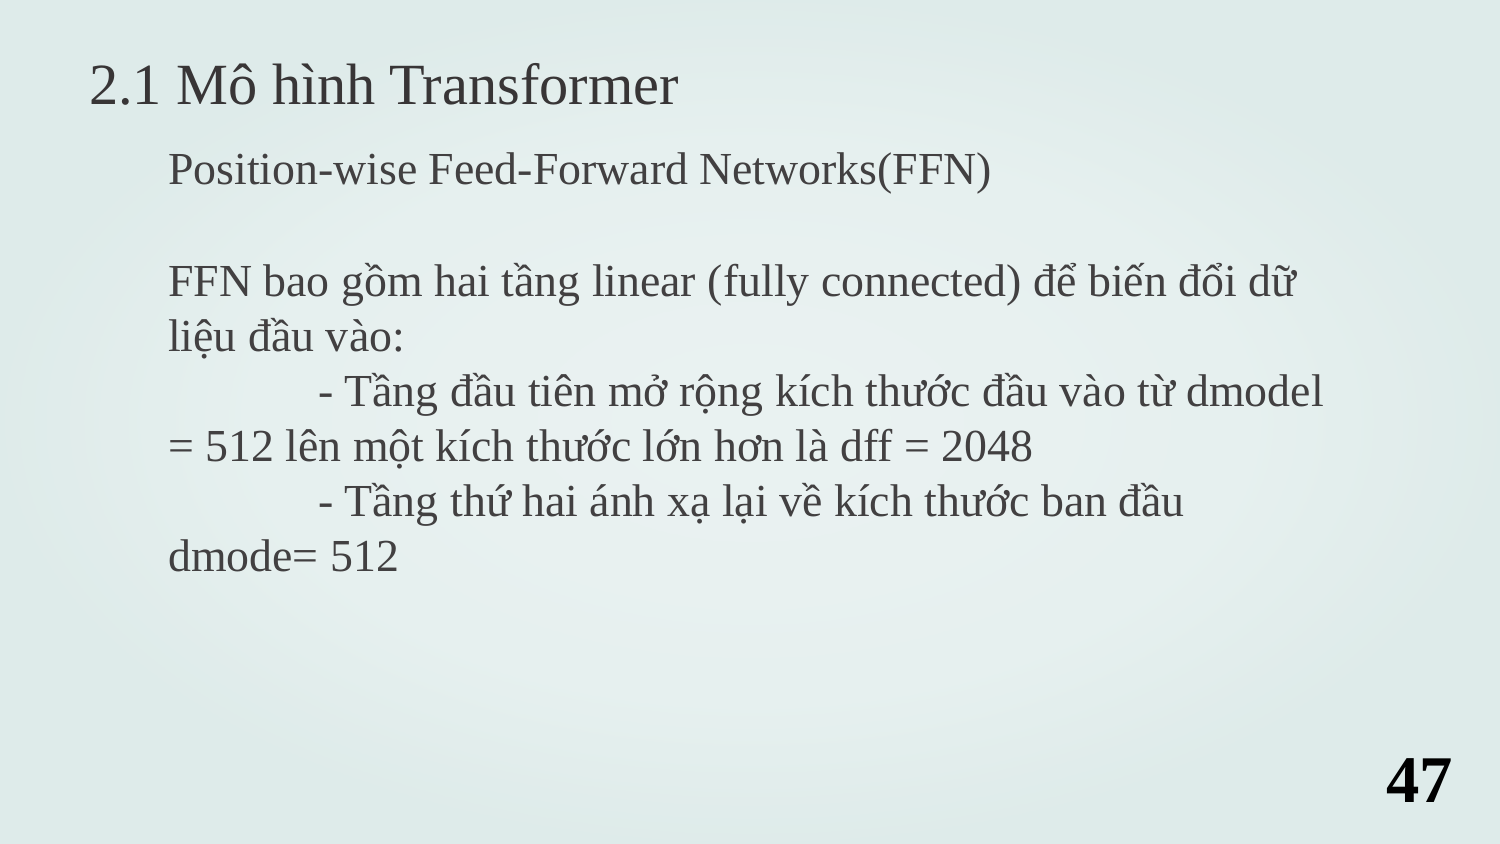

2.1 Mô hình Transformer
Position-wise Feed-Forward Networks(FFN)
FFN bao gồm hai tầng linear (fully connected) để biến đổi dữ liệu đầu vào:
	- Tầng đầu tiên mở rộng kích thước đầu vào từ dmodel = 512 lên một kích thước lớn hơn là dff = 2048
	- Tầng thứ hai ánh xạ lại về kích thước ban đầu dmode= 512
47